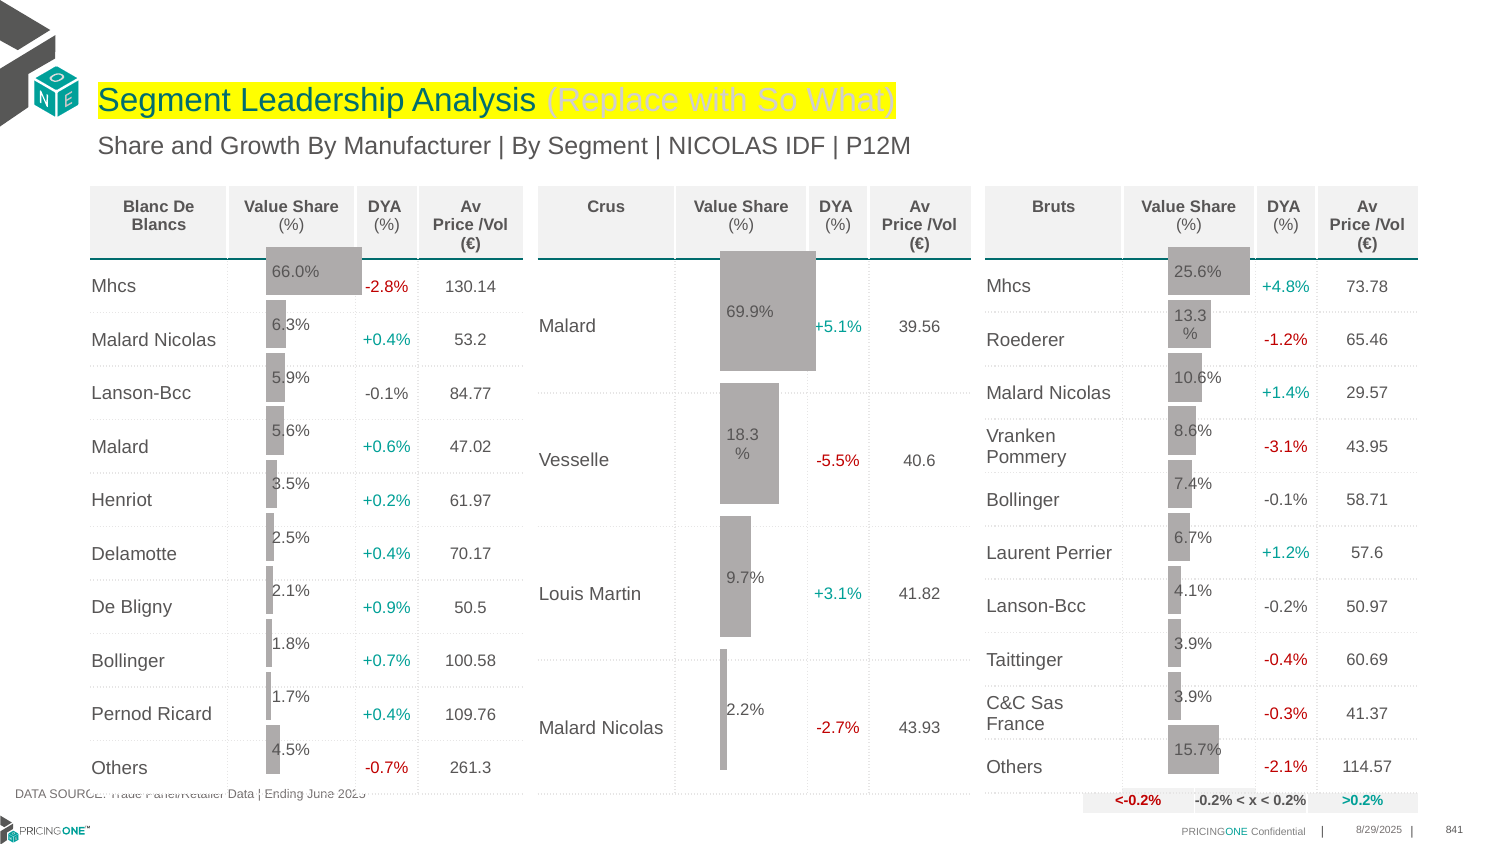

# Segment Leadership Analysis (Replace with So What)
Share and Growth By Manufacturer | By Segment | NICOLAS IDF | P12M
| Crus | Value Share (%) | DYA (%) | Av Price /Vol (€) |
| --- | --- | --- | --- |
| Malard |  | +5.1% | 39.56 |
| Vesselle |  | -5.5% | 40.6 |
| Louis Martin |  | +3.1% | 41.82 |
| Malard Nicolas |  | -2.7% | 43.93 |
| Blanc De Blancs | Value Share (%) | DYA (%) | Av Price /Vol (€) |
| --- | --- | --- | --- |
| Mhcs |  | -2.8% | 130.14 |
| Malard Nicolas |  | +0.4% | 53.2 |
| Lanson-Bcc |  | -0.1% | 84.77 |
| Malard |  | +0.6% | 47.02 |
| Henriot |  | +0.2% | 61.97 |
| Delamotte |  | +0.4% | 70.17 |
| De Bligny |  | +0.9% | 50.5 |
| Bollinger |  | +0.7% | 100.58 |
| Pernod Ricard |  | +0.4% | 109.76 |
| Others |  | -0.7% | 261.3 |
| Bruts | Value Share (%) | DYA (%) | Av Price /Vol (€) |
| --- | --- | --- | --- |
| Mhcs |  | +4.8% | 73.78 |
| Roederer |  | -1.2% | 65.46 |
| Malard Nicolas |  | +1.4% | 29.57 |
| Vranken Pommery |  | -3.1% | 43.95 |
| Bollinger |  | -0.1% | 58.71 |
| Laurent Perrier |  | +1.2% | 57.6 |
| Lanson-Bcc |  | -0.2% | 50.97 |
| Taittinger |  | -0.4% | 60.69 |
| C&C Sas France |  | -0.3% | 41.37 |
| Others |  | -2.1% | 114.57 |

### Chart

| Category | Blanc De Blancs | NICOLAS IDF |
|---|---|
|  | 0.6601909588069609 |

### Chart

| Category | Crus | NICOLAS IDF |
|---|---|
|  | 0.6987911922366556 |

### Chart

| Category | Bruts | NICOLAS IDF |
|---|---|
|  | 0.2559121917161674 |
DATA SOURCE: Trade Panel/Retailer Data | Ending June 2025
| <-0.2% | -0.2% < x < 0.2% | >0.2% |
| --- | --- | --- |

8/29/2025
841